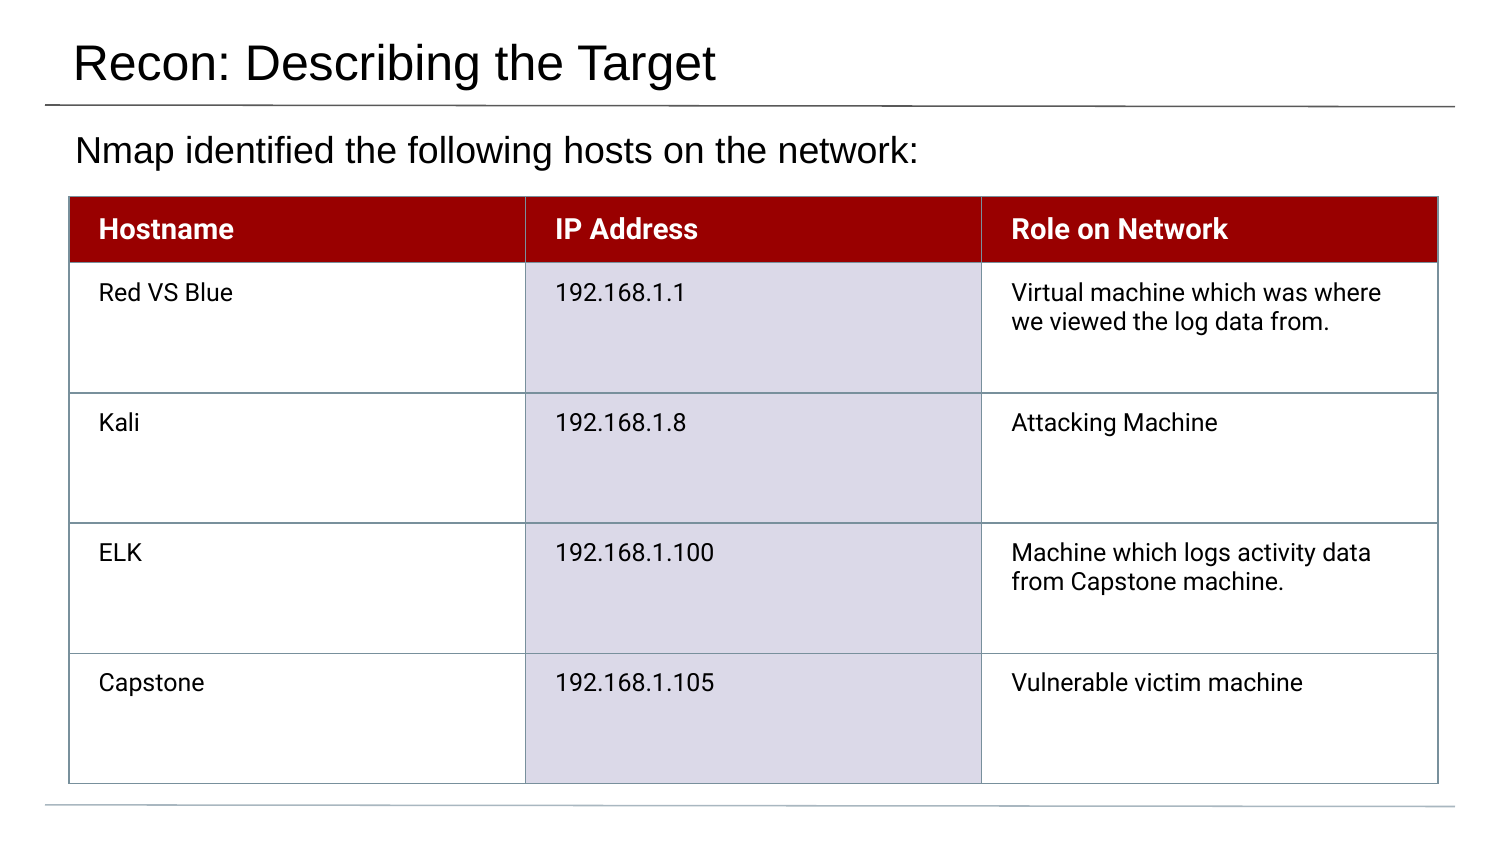

# Recon: Describing the Target
Nmap identified the following hosts on the network:
| Hostname | IP Address | Role on Network |
| --- | --- | --- |
| Red VS Blue | 192.168.1.1 | Virtual machine which was where we viewed the log data from. |
| Kali | 192.168.1.8 | Attacking Machine |
| ELK | 192.168.1.100 | Machine which logs activity data from Capstone machine. |
| Capstone | 192.168.1.105 | Vulnerable victim machine |